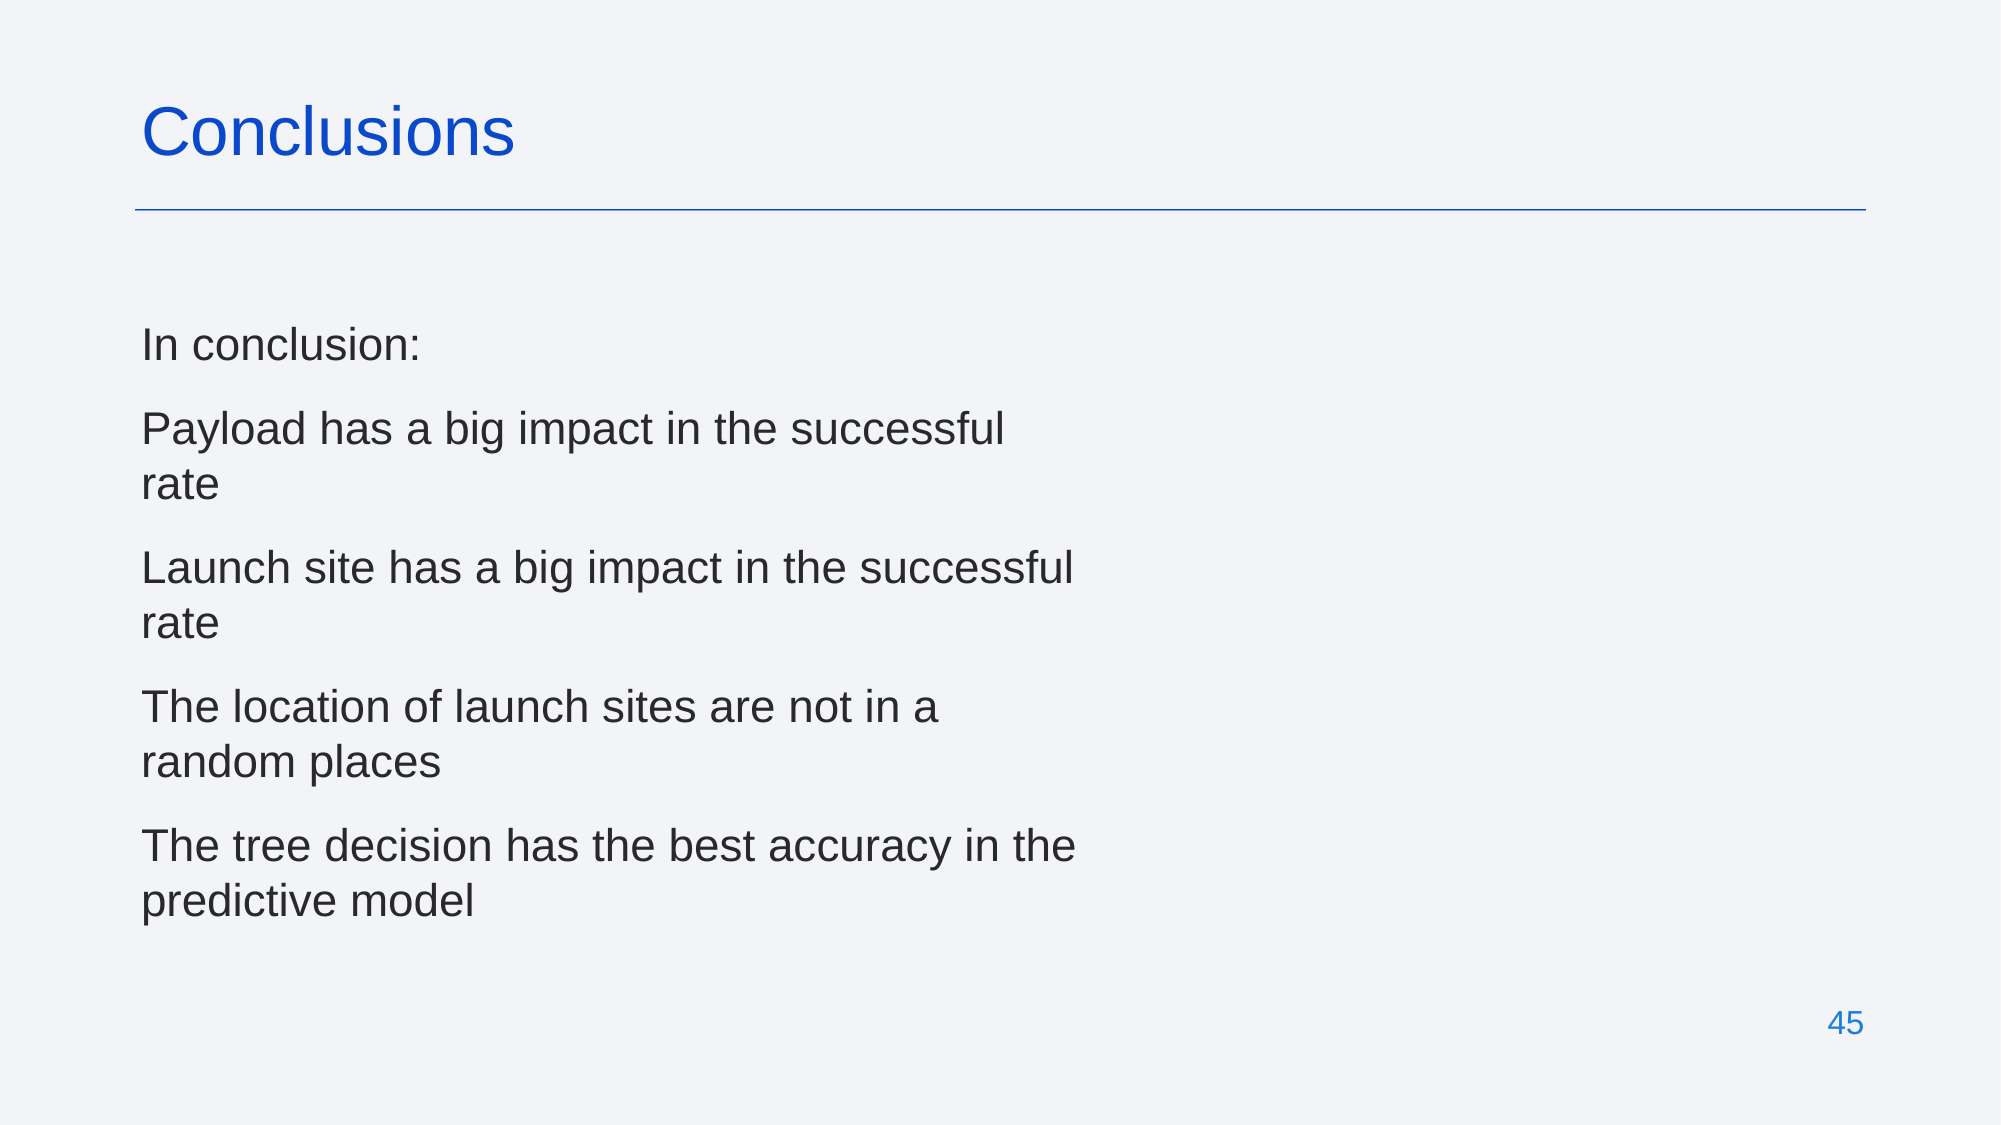

Conclusions
In conclusion:
Payload has a big impact in the successful rate
Launch site has a big impact in the successful rate
The location of launch sites are not in a random places
The tree decision has the best accuracy in the predictive model
45